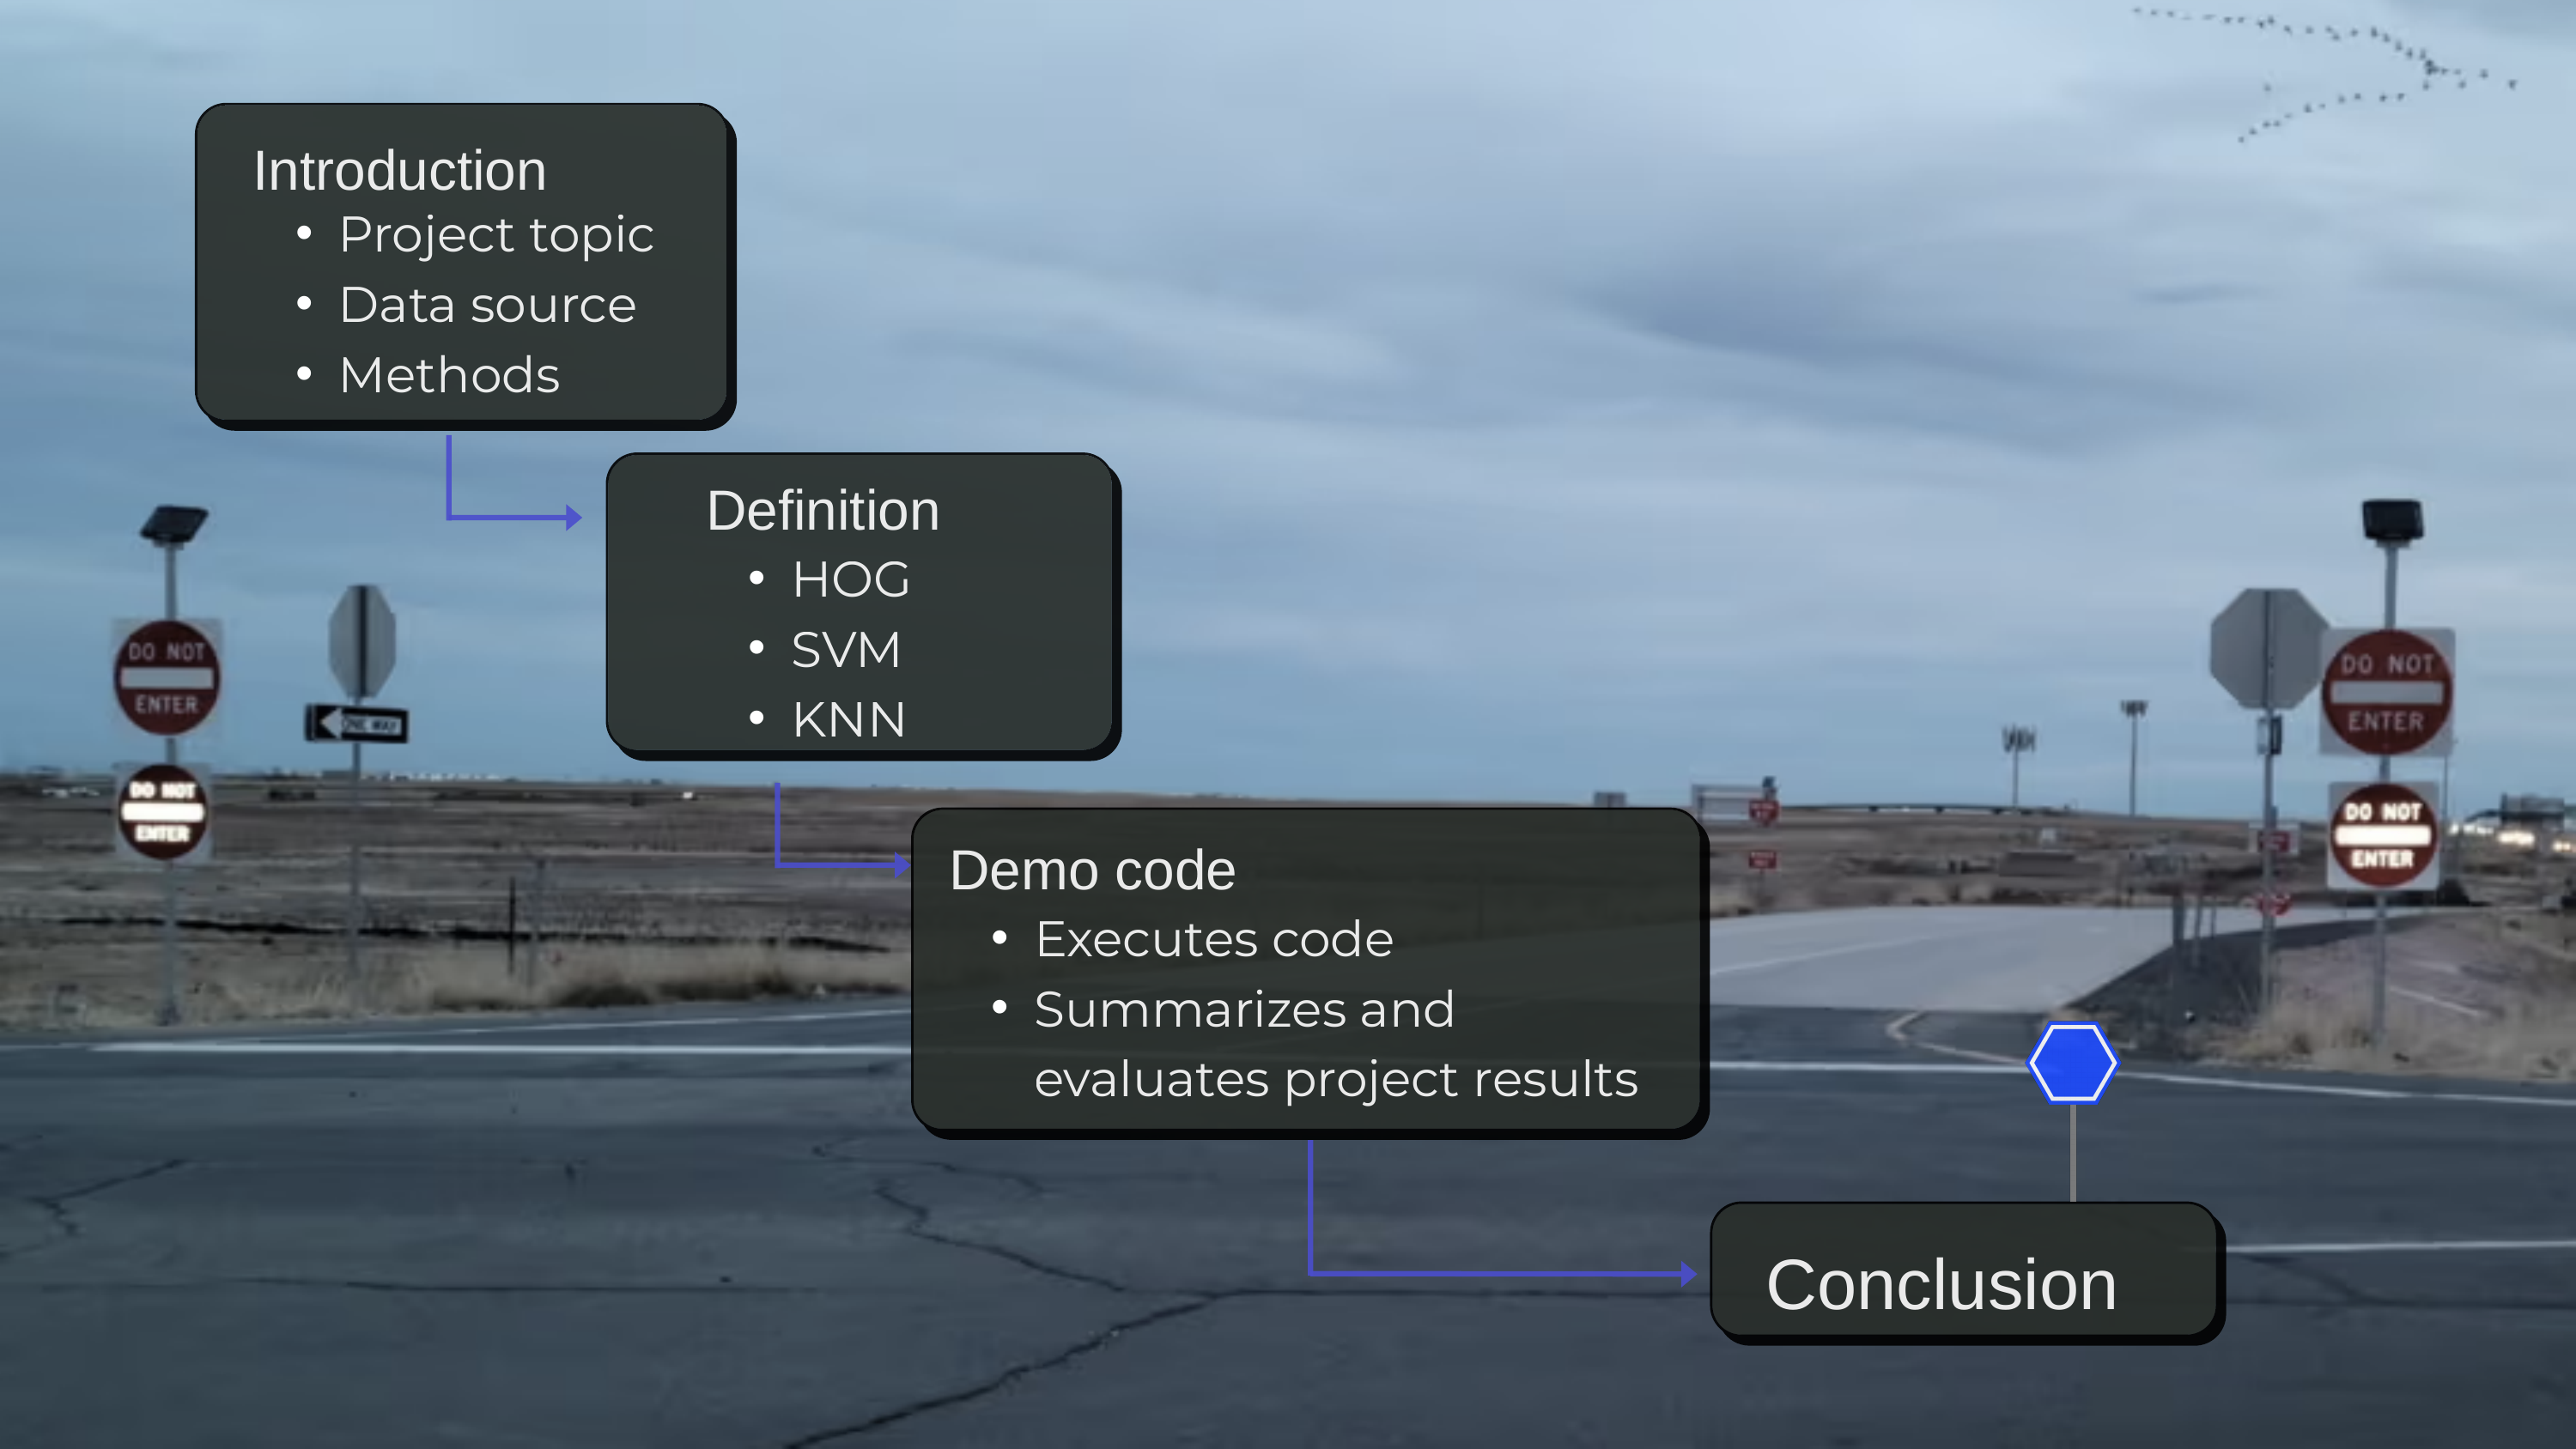

Introduction
Project topic
Data source
Methods

Definition

HOG
SVM
KNN

Demo code

Executes code
Summarizes and evaluates project results

Conclusion